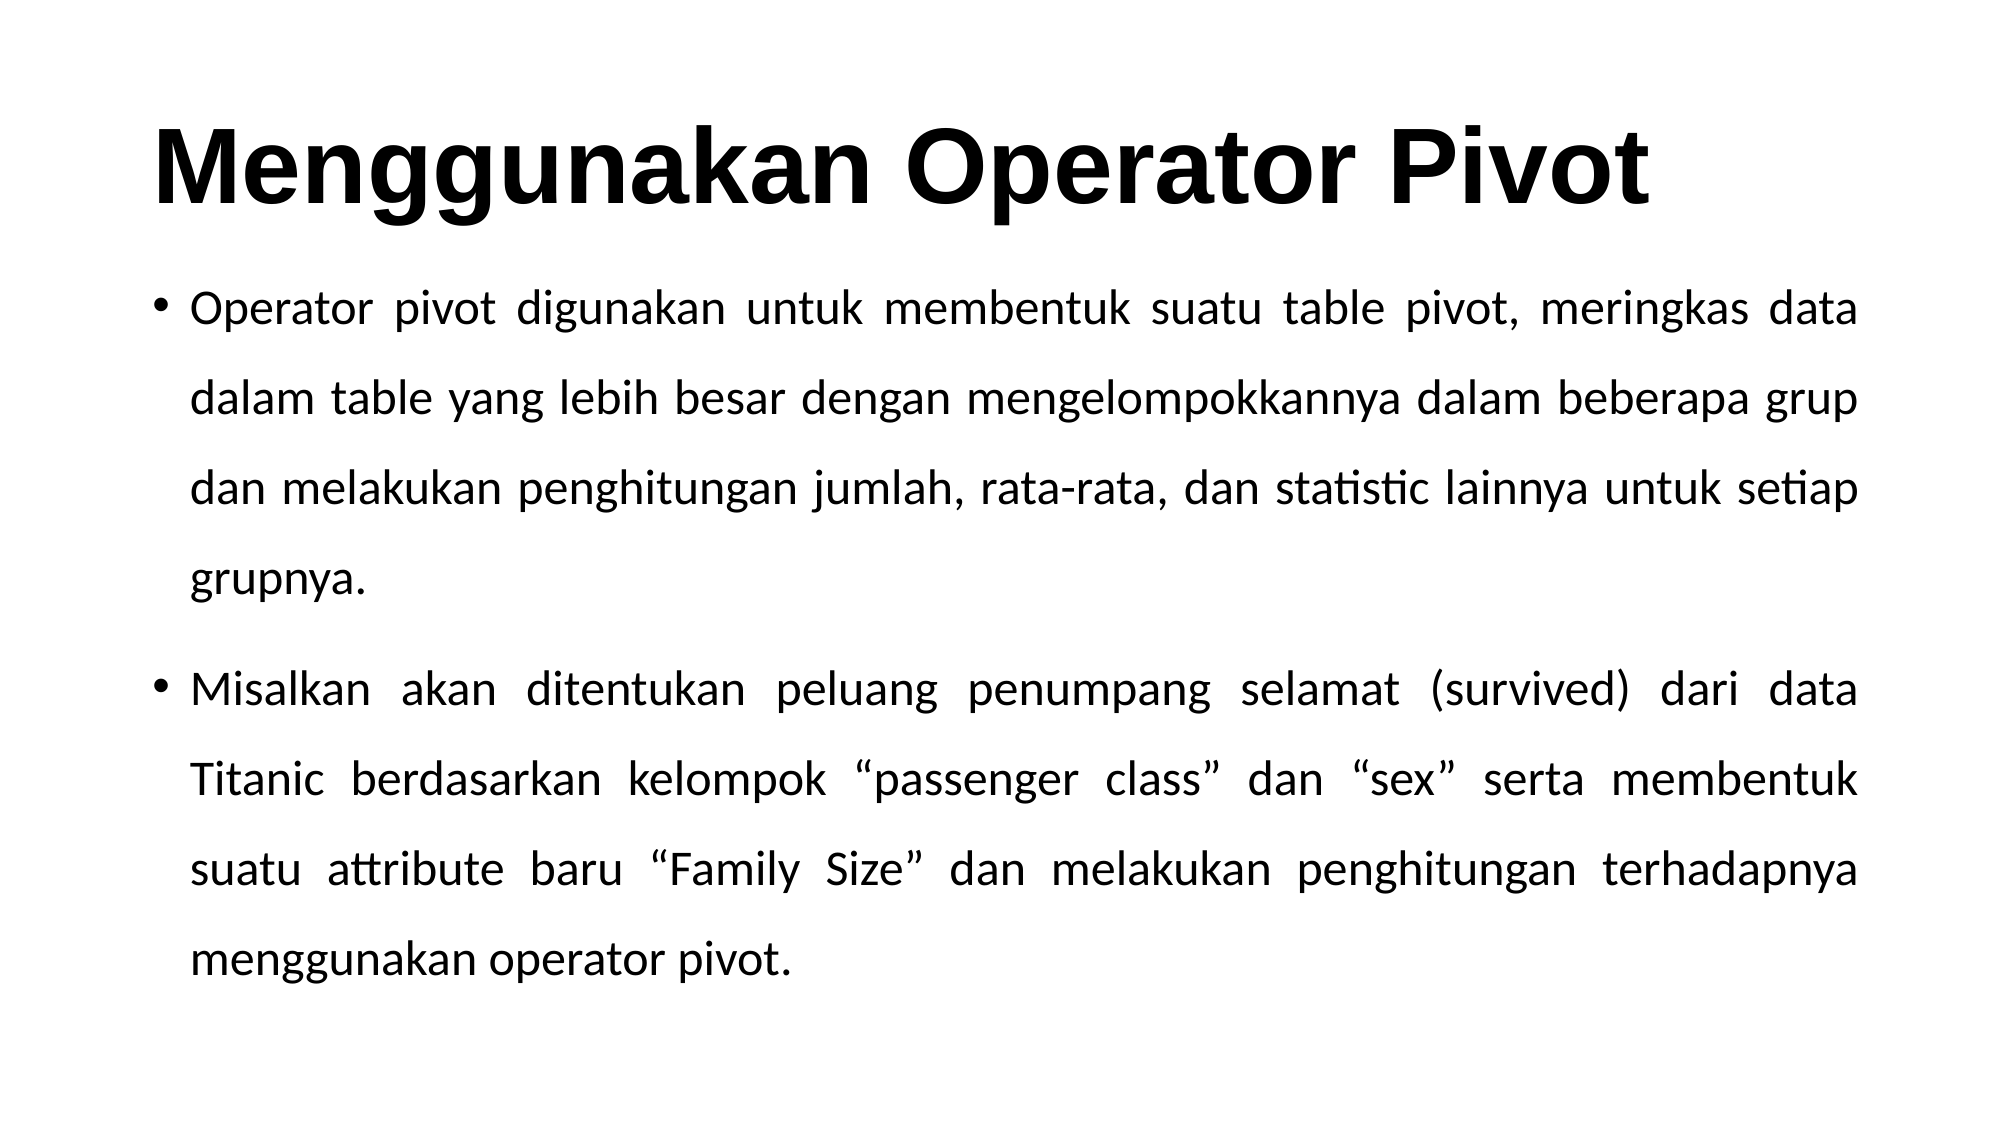

# Menggunakan Operator Pivot
Operator pivot digunakan untuk membentuk suatu table pivot, meringkas data dalam table yang lebih besar dengan mengelompokkannya dalam beberapa grup dan melakukan penghitungan jumlah, rata-rata, dan statistic lainnya untuk setiap grupnya.
Misalkan akan ditentukan peluang penumpang selamat (survived) dari data Titanic berdasarkan kelompok “passenger class” dan “sex” serta membentuk suatu attribute baru “Family Size” dan melakukan penghitungan terhadapnya menggunakan operator pivot.